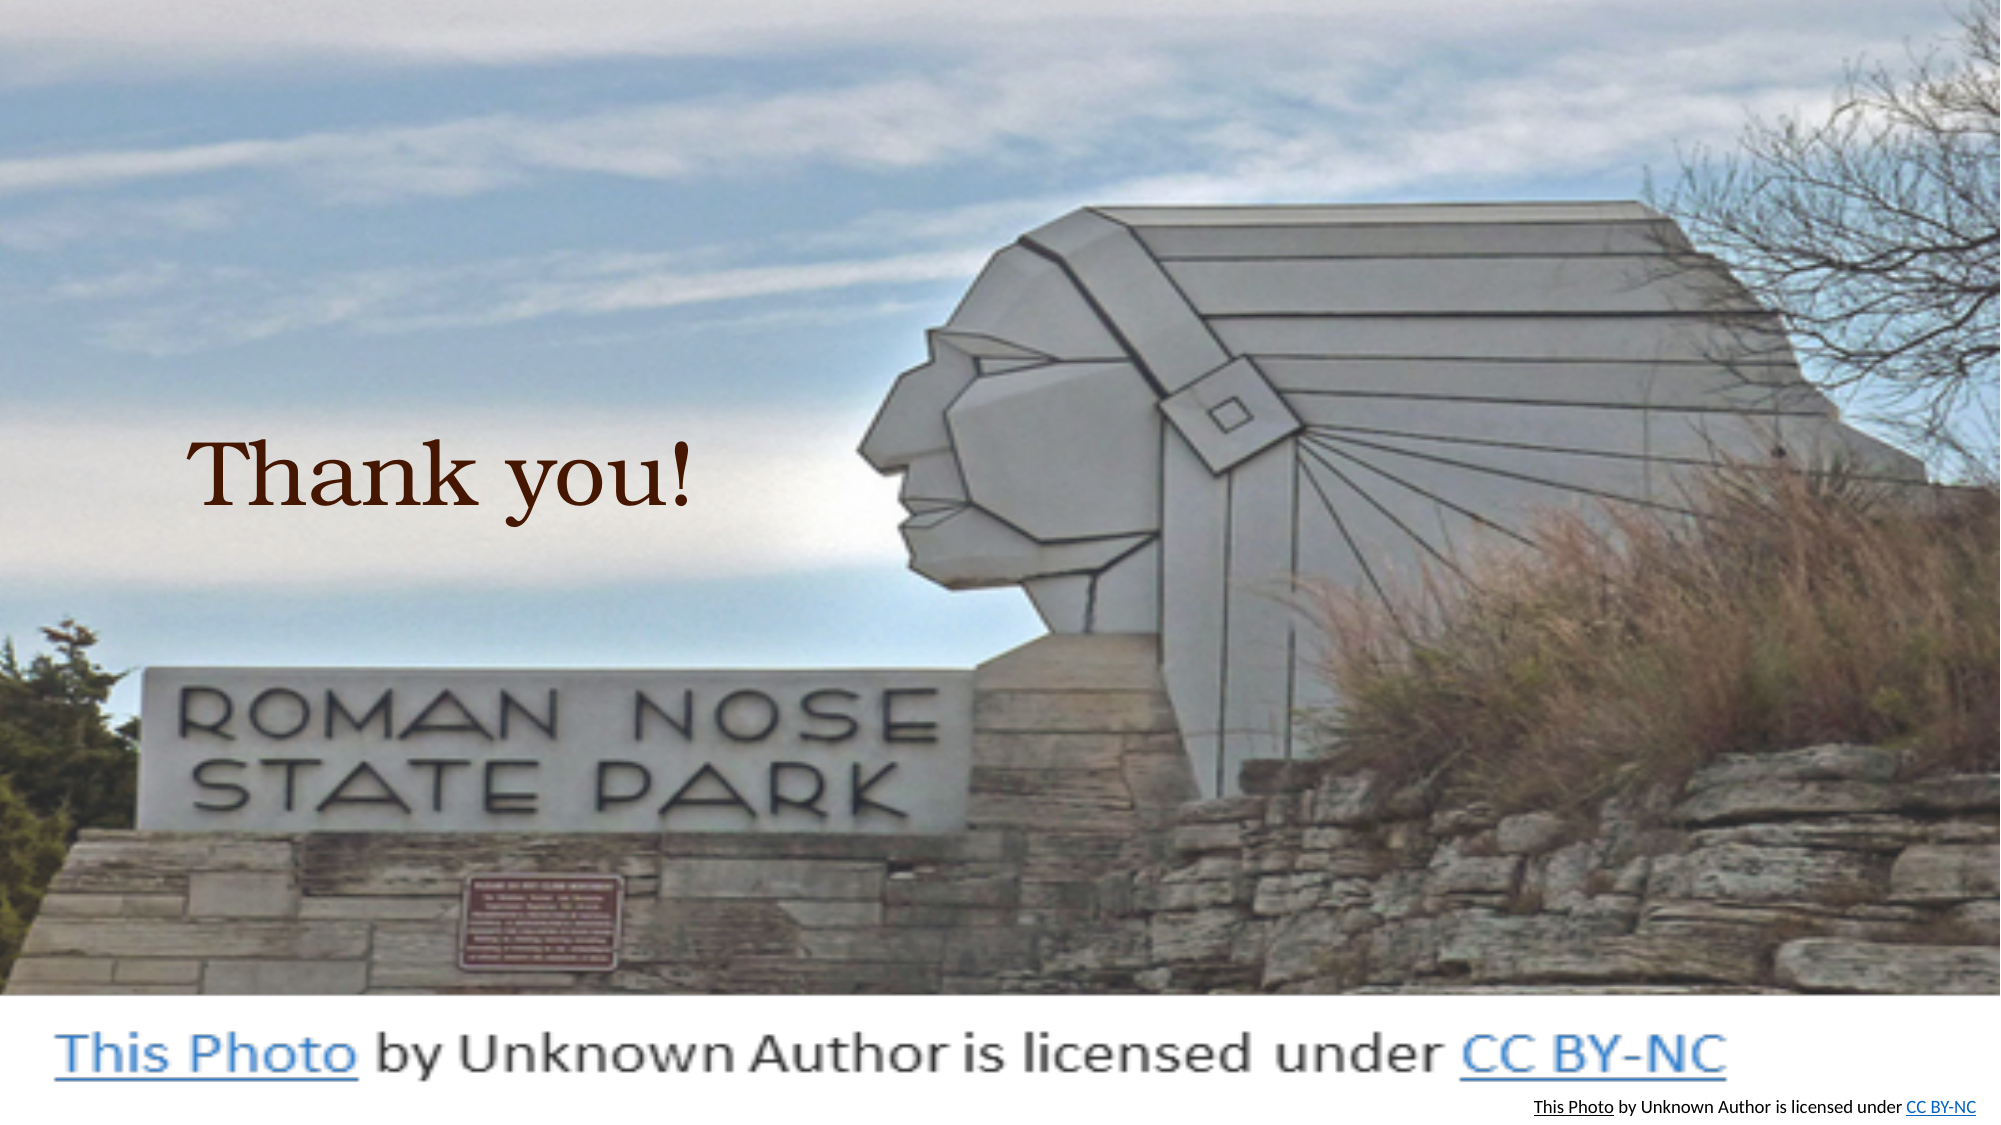

# Thank you!
This Photo by Unknown Author is licensed under CC BY-NC